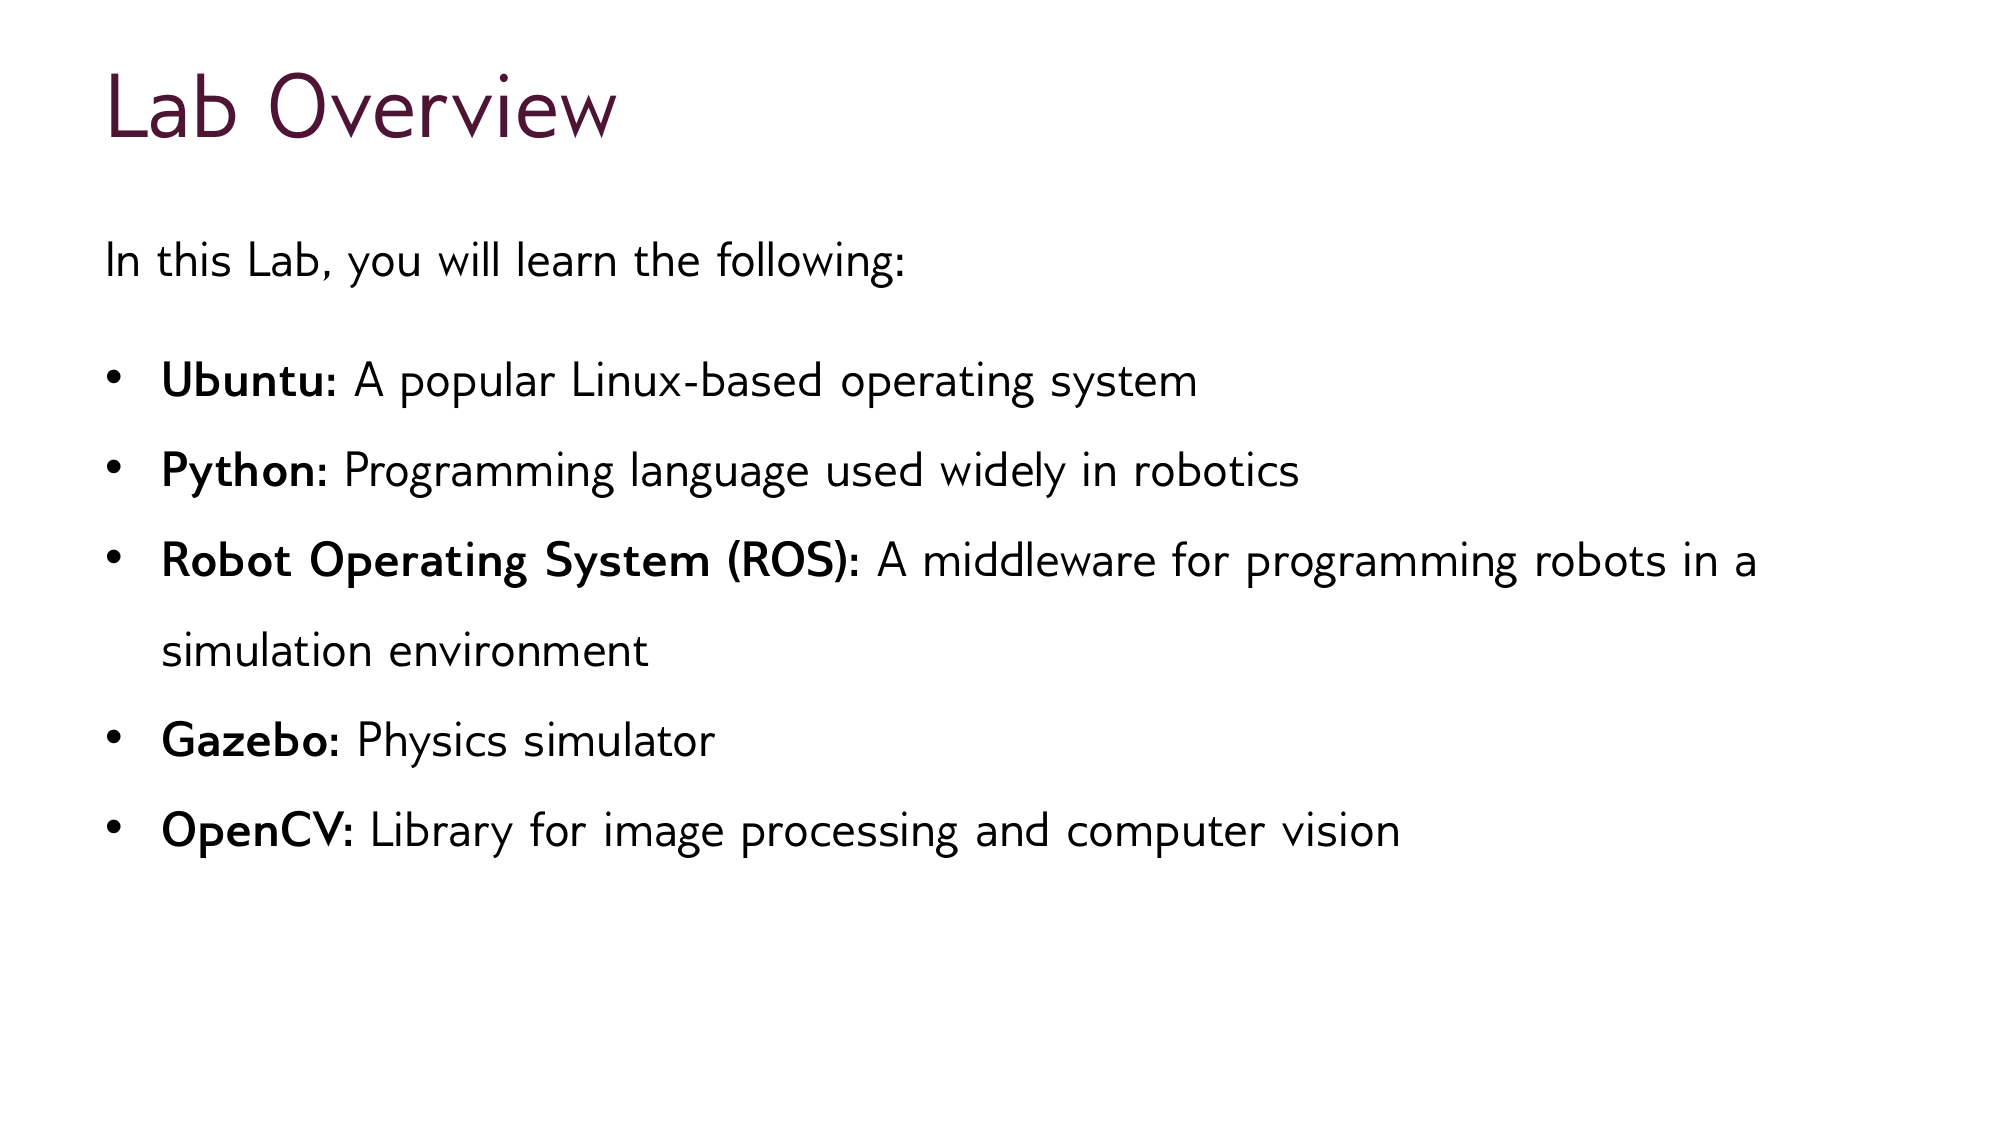

Lab Overview
In this Lab, you will learn the following:
Ubuntu: A popular Linux-based operating system
Python: Programming language used widely in robotics
Robot Operating System (ROS): A middleware for programming robots in a simulation environment
Gazebo: Physics simulator
OpenCV: Library for image processing and computer vision